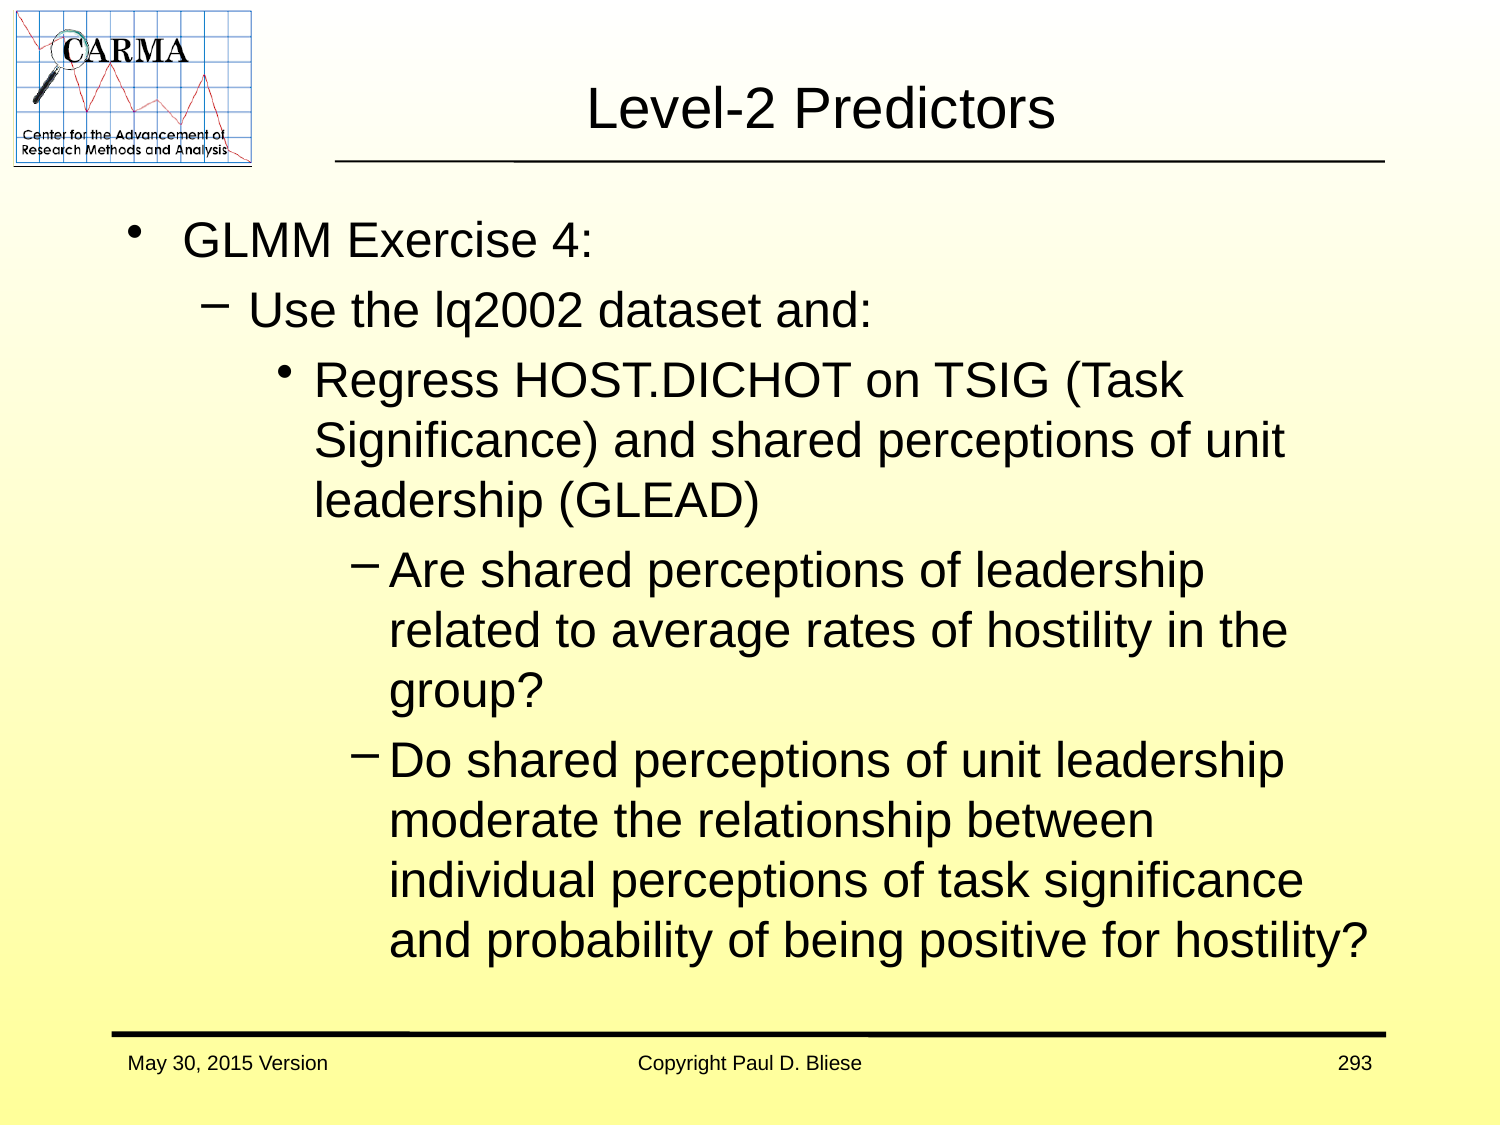

# Level-2 Predictors
GLMM Exercise 4:
Use the lq2002 dataset and:
Regress HOST.DICHOT on TSIG (Task Significance) and shared perceptions of unit leadership (GLEAD)
Are shared perceptions of leadership related to average rates of hostility in the group?
Do shared perceptions of unit leadership moderate the relationship between individual perceptions of task significance and probability of being positive for hostility?

May 30, 2015 Version
Copyright Paul D. Bliese
293